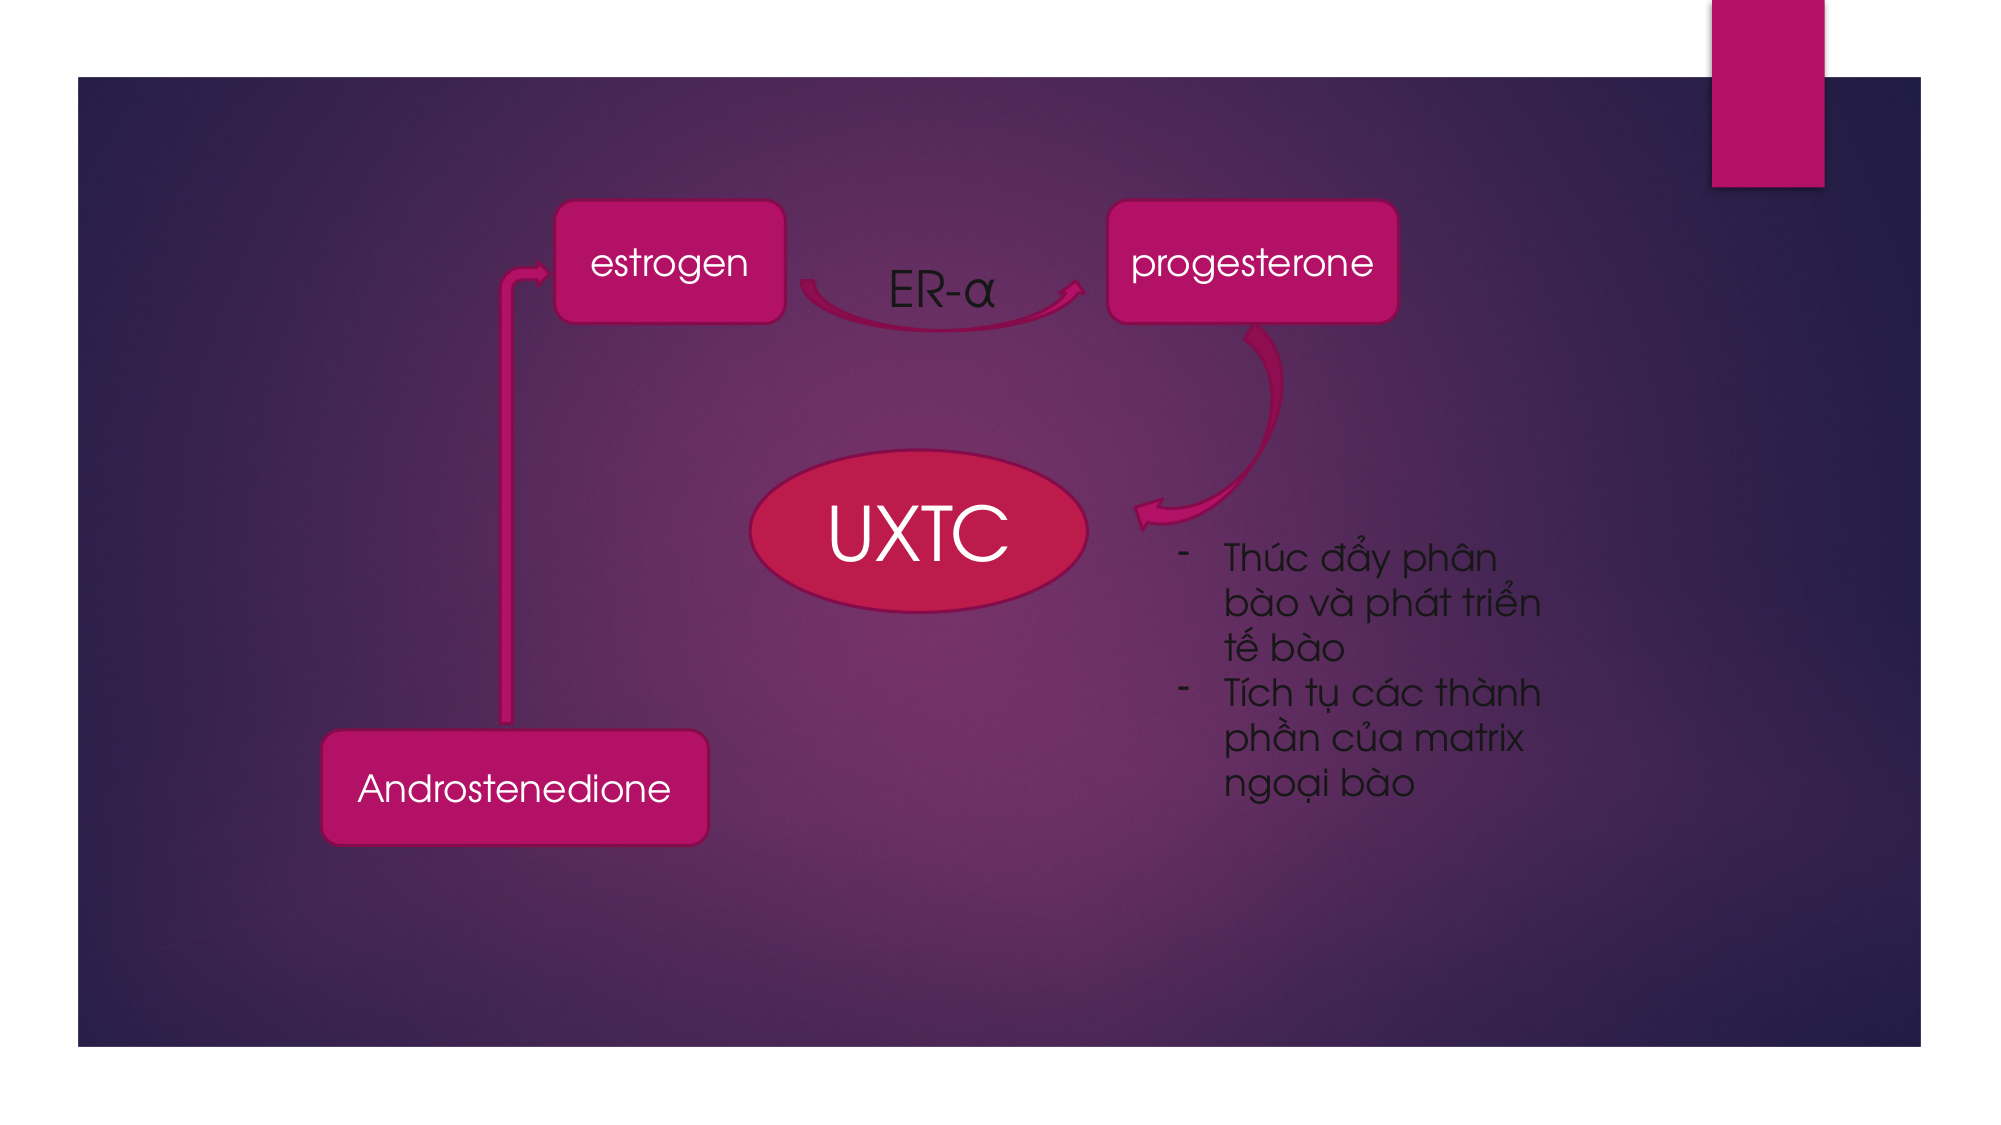

#

estrogen
progesterone
ER-α

Thúc đẩy phân bào và phát triển tế bào
Tích tụ các thành phần của matrix ngoại bào
UXTC
Androstenedione